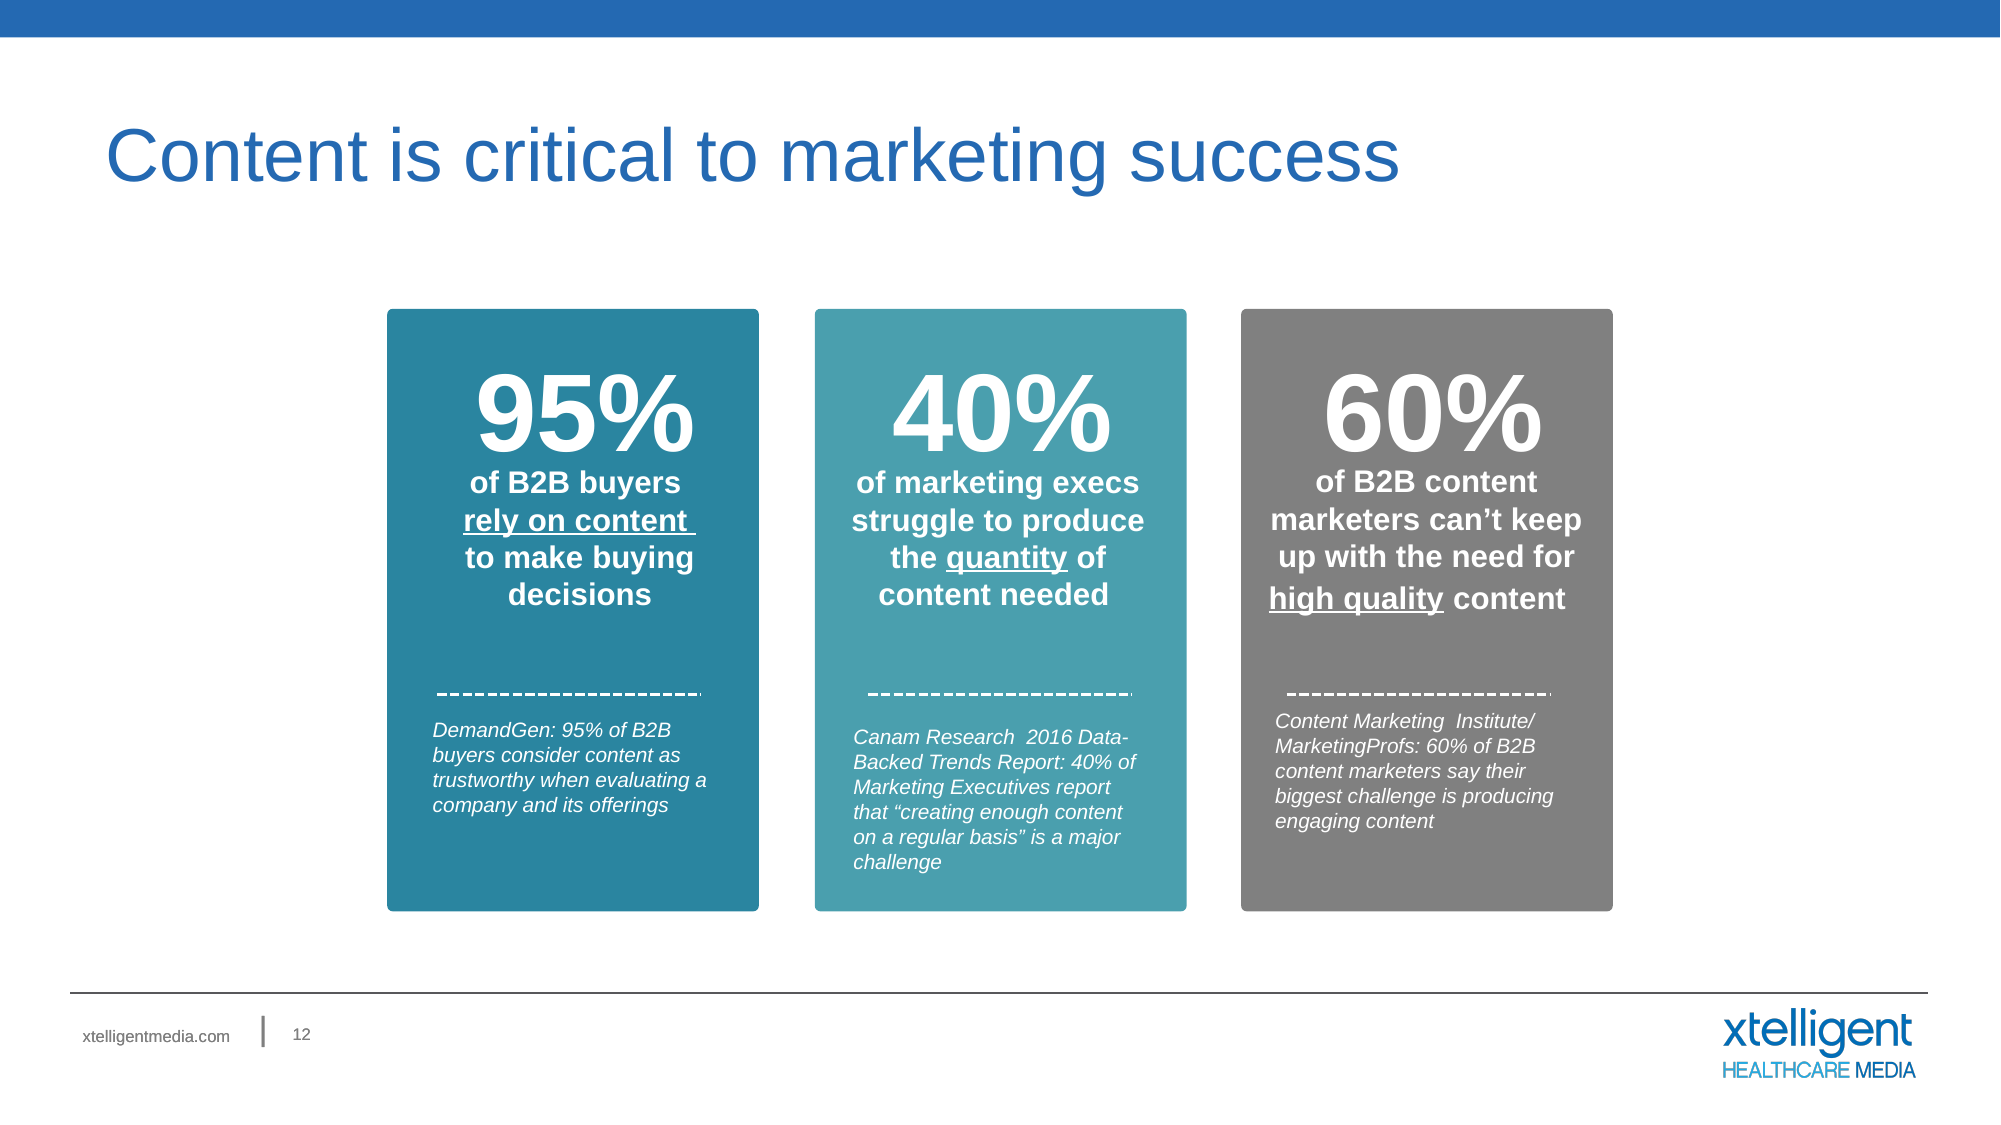

# Content is critical to marketing success
95%
40%
60%

of B2B content marketers can’t keep up with the need for high quality content

    Content Marketing  Institute/
    MarketingProfs: 60% of B2B
    content marketers say their
    biggest challenge is producing
    engaging content
of B2B buyers
rely on content
to make buying decisions

DemandGen: 95% of B2B buyers consider content as trustworthy when evaluating a company and its offerings
of marketing execs struggle to produce the quantity of content needed

Canam Research  2016 Data-Backed Trends Report: 40% of Marketing Executives report that “creating enough content on a regular basis” is a major challenge